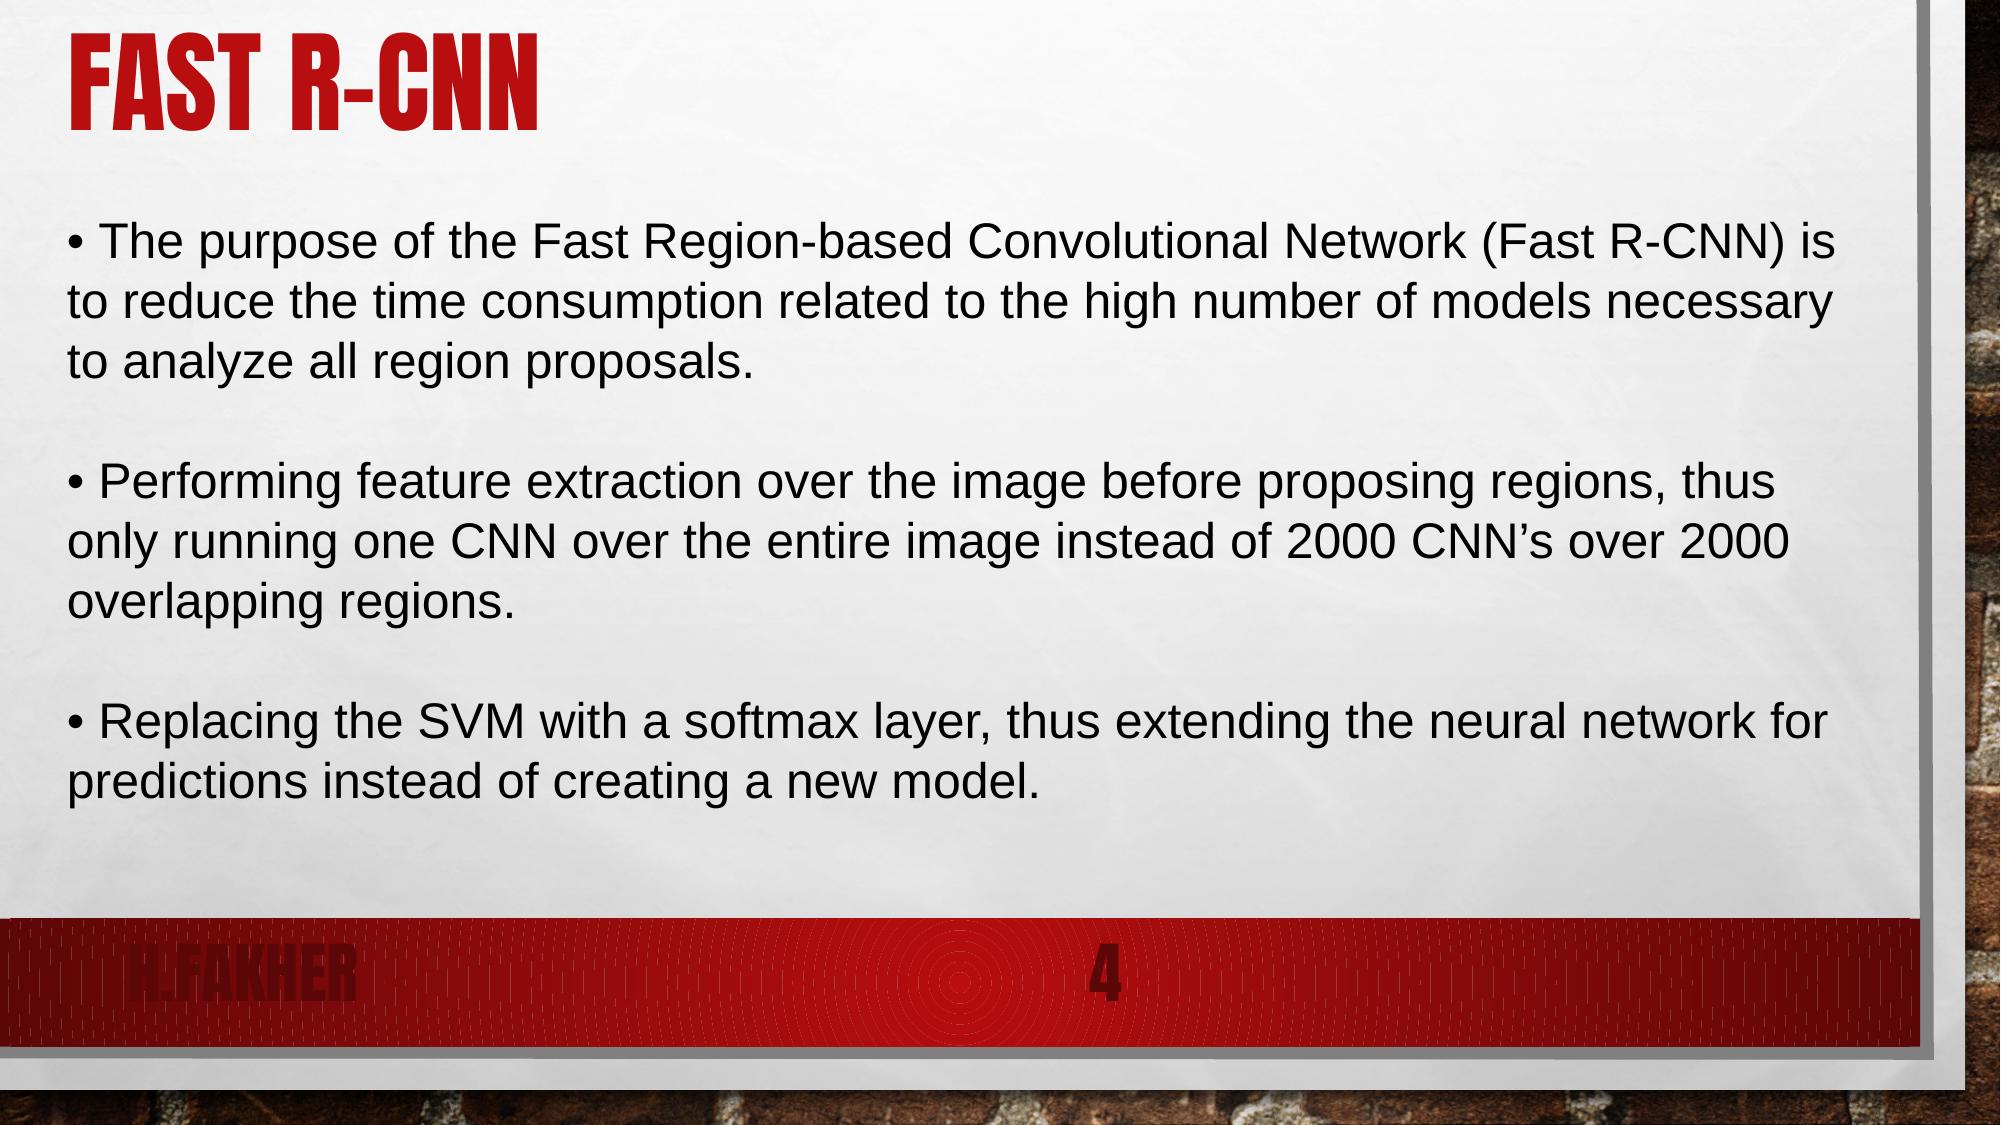

# Fast R-CNN
• The purpose of the Fast Region-based Convolutional Network (Fast R-CNN) is to reduce the time consumption related to the high number of models necessary to analyze all region proposals.

• Performing feature extraction over the image before proposing regions, thus only running one CNN over the entire image instead of 2000 CNN’s over 2000 overlapping regions.

• Replacing the SVM with a softmax layer, thus extending the neural network for predictions instead of creating a new model.
H.Fakher
4